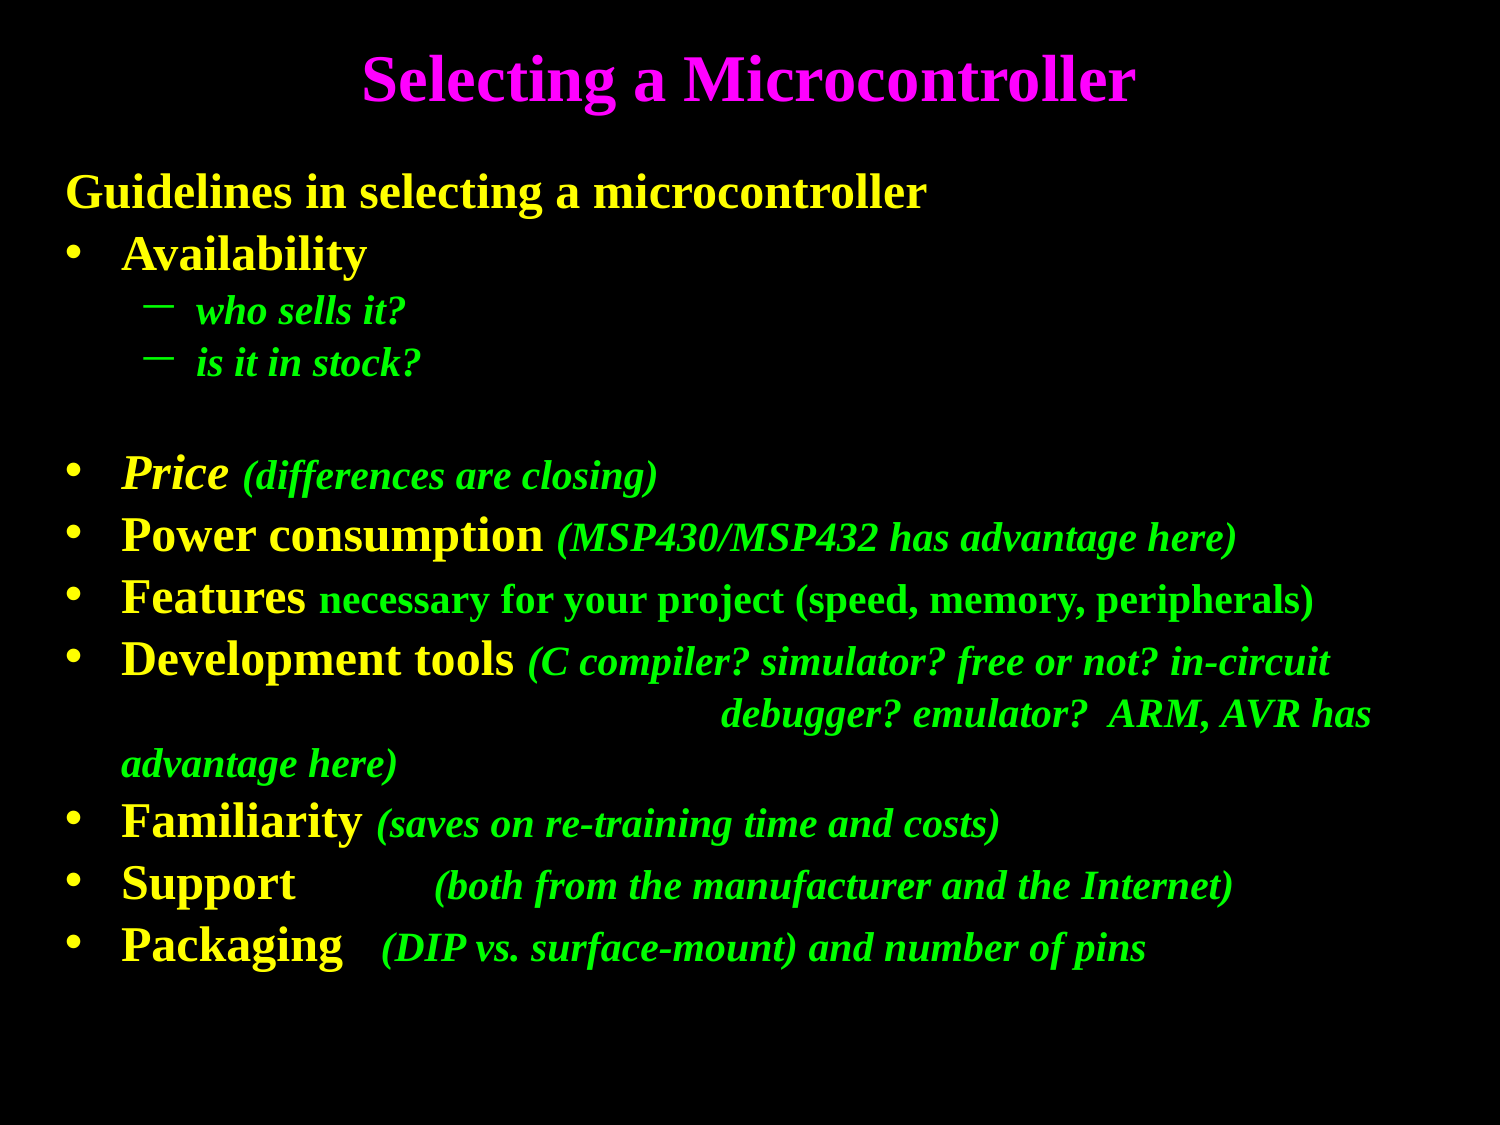

# Selecting a Microcontroller
Guidelines in selecting a microcontroller
Availability
who sells it?
is it in stock?

Price (differences are closing)
Power consumption (MSP430/MSP432 has advantage here)
Features necessary for your project (speed, memory, peripherals)
Development tools (C compiler? simulator? free or not? in-circuit 				debugger? emulator?  ARM, AVR has advantage here)
Familiarity (saves on re-training time and costs)
Support 	 (both from the manufacturer and the Internet)
Packaging   (DIP vs. surface-mount) and number of pins